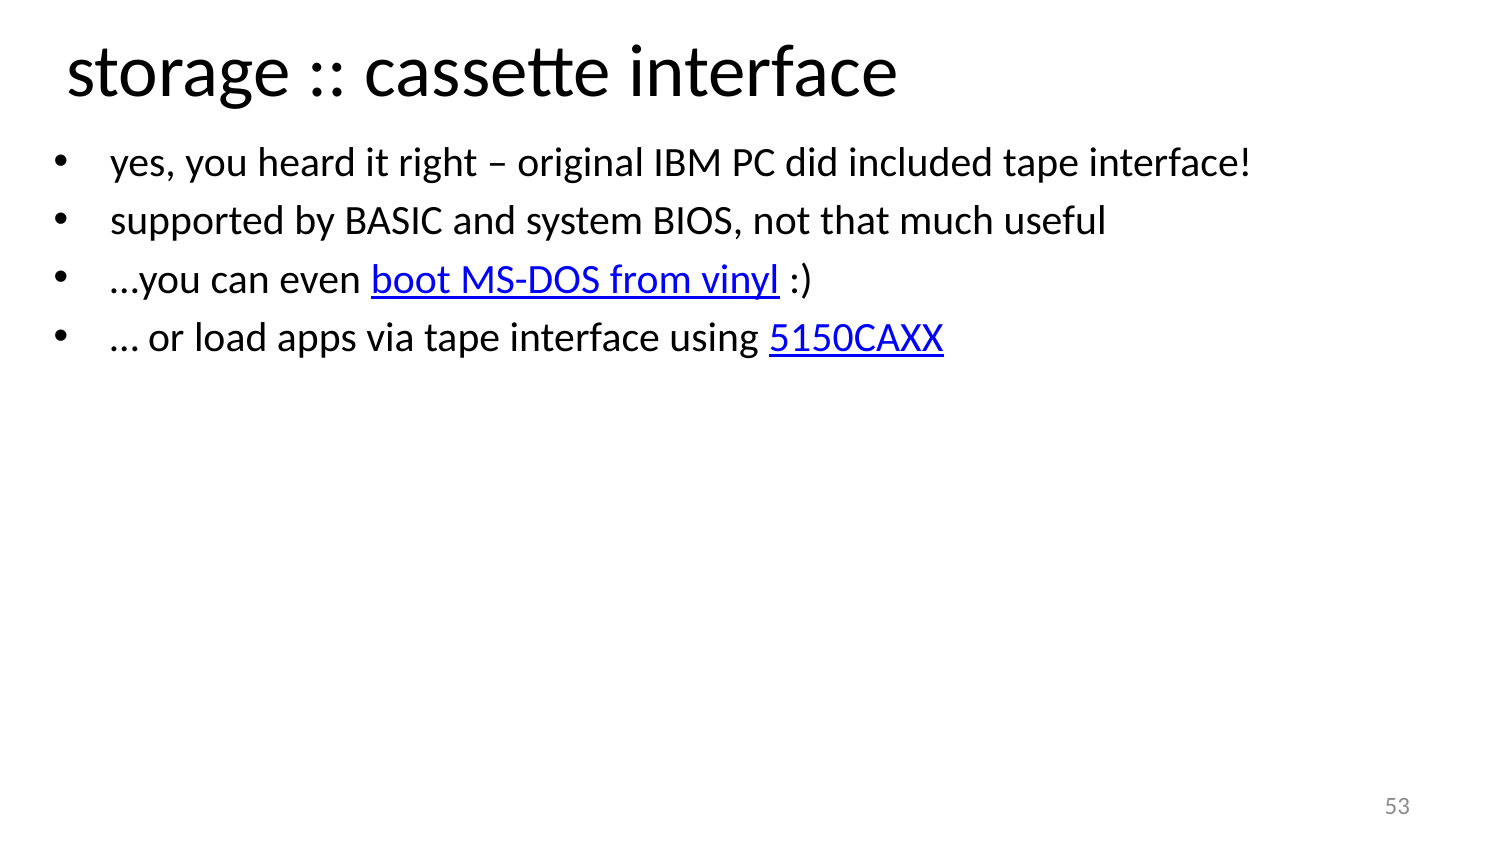

storage :: cassette interface
yes, you heard it right – original IBM PC did included tape interface!
supported by BASIC and system BIOS, not that much useful
…you can even boot MS-DOS from vinyl :)
… or load apps via tape interface using 5150CAXX
53